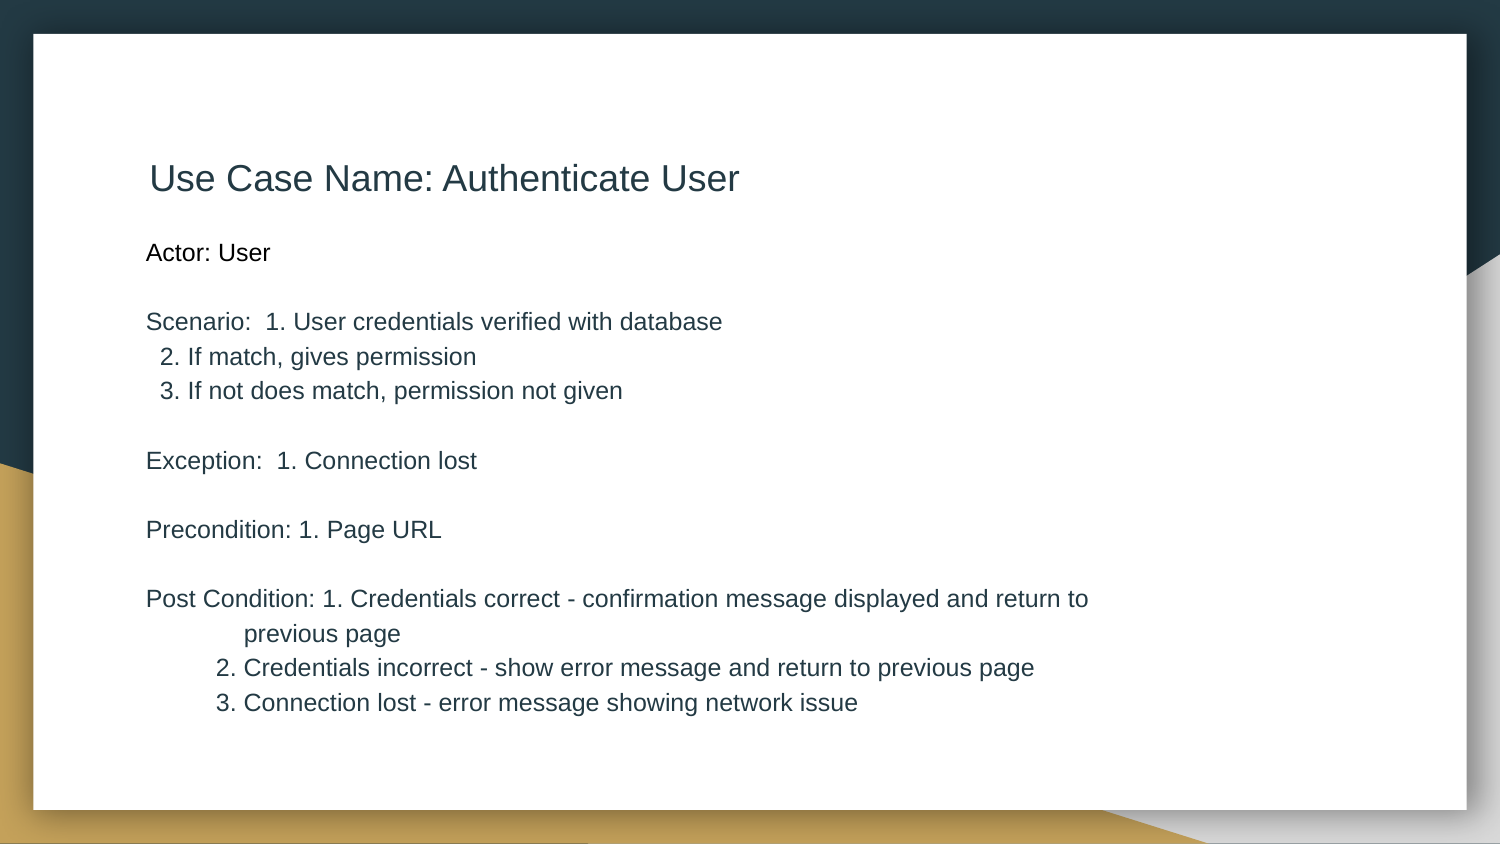

# Use Case Name: Authenticate User
Actor: User

Scenario:  1. User credentials verified with database
	  2. If match, gives permission
	  3. If not does match, permission not given

Exception:  1. Connection lost

Precondition: 1. Page URL

Post Condition: 1. Credentials correct - confirmation message displayed and return to
	              previous page
	          2. Credentials incorrect - show error message and return to previous page
	          3. Connection lost - error message showing network issue